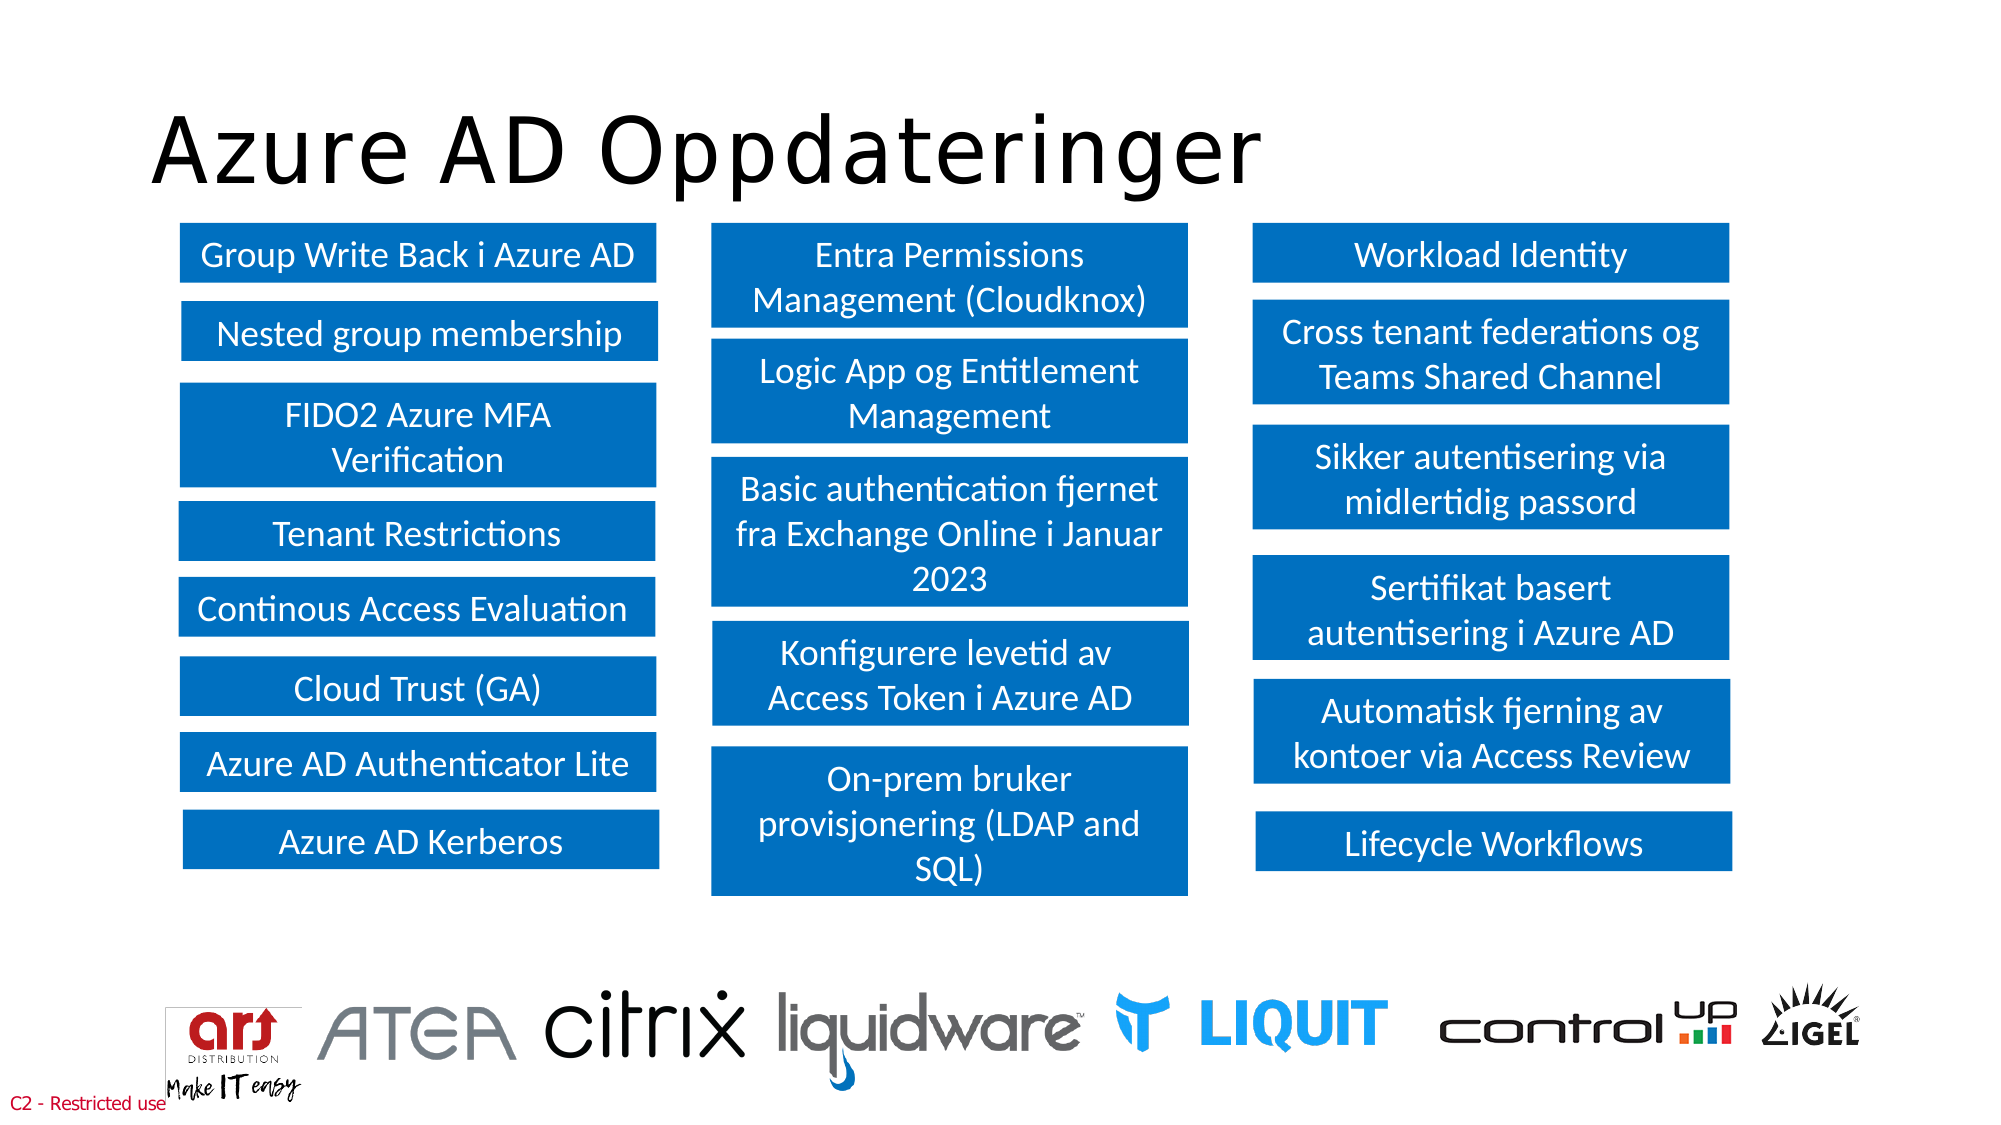

# Azure AD Oppdateringer
Group Write Back i Azure AD
Entra Permissions Management (Cloudknox)
Workload Identity
Cross tenant federations og Teams Shared Channel
Nested group membership
Logic App og Entitlement Management
FIDO2 Azure MFA Verification
Sikker autentisering via midlertidig passord
Basic authentication fjernet fra Exchange Online i Januar 2023
Tenant Restrictions
Sertifikat basert autentisering i Azure AD
Continous Access Evaluation
Konfigurere levetid av  Access Token i Azure AD
Cloud Trust (GA)
Automatisk fjerning av kontoer via Access Review
Azure AD Authenticator Lite
On-prem bruker provisjonering (LDAP and SQL)
Azure AD Kerberos
Lifecycle Workflows